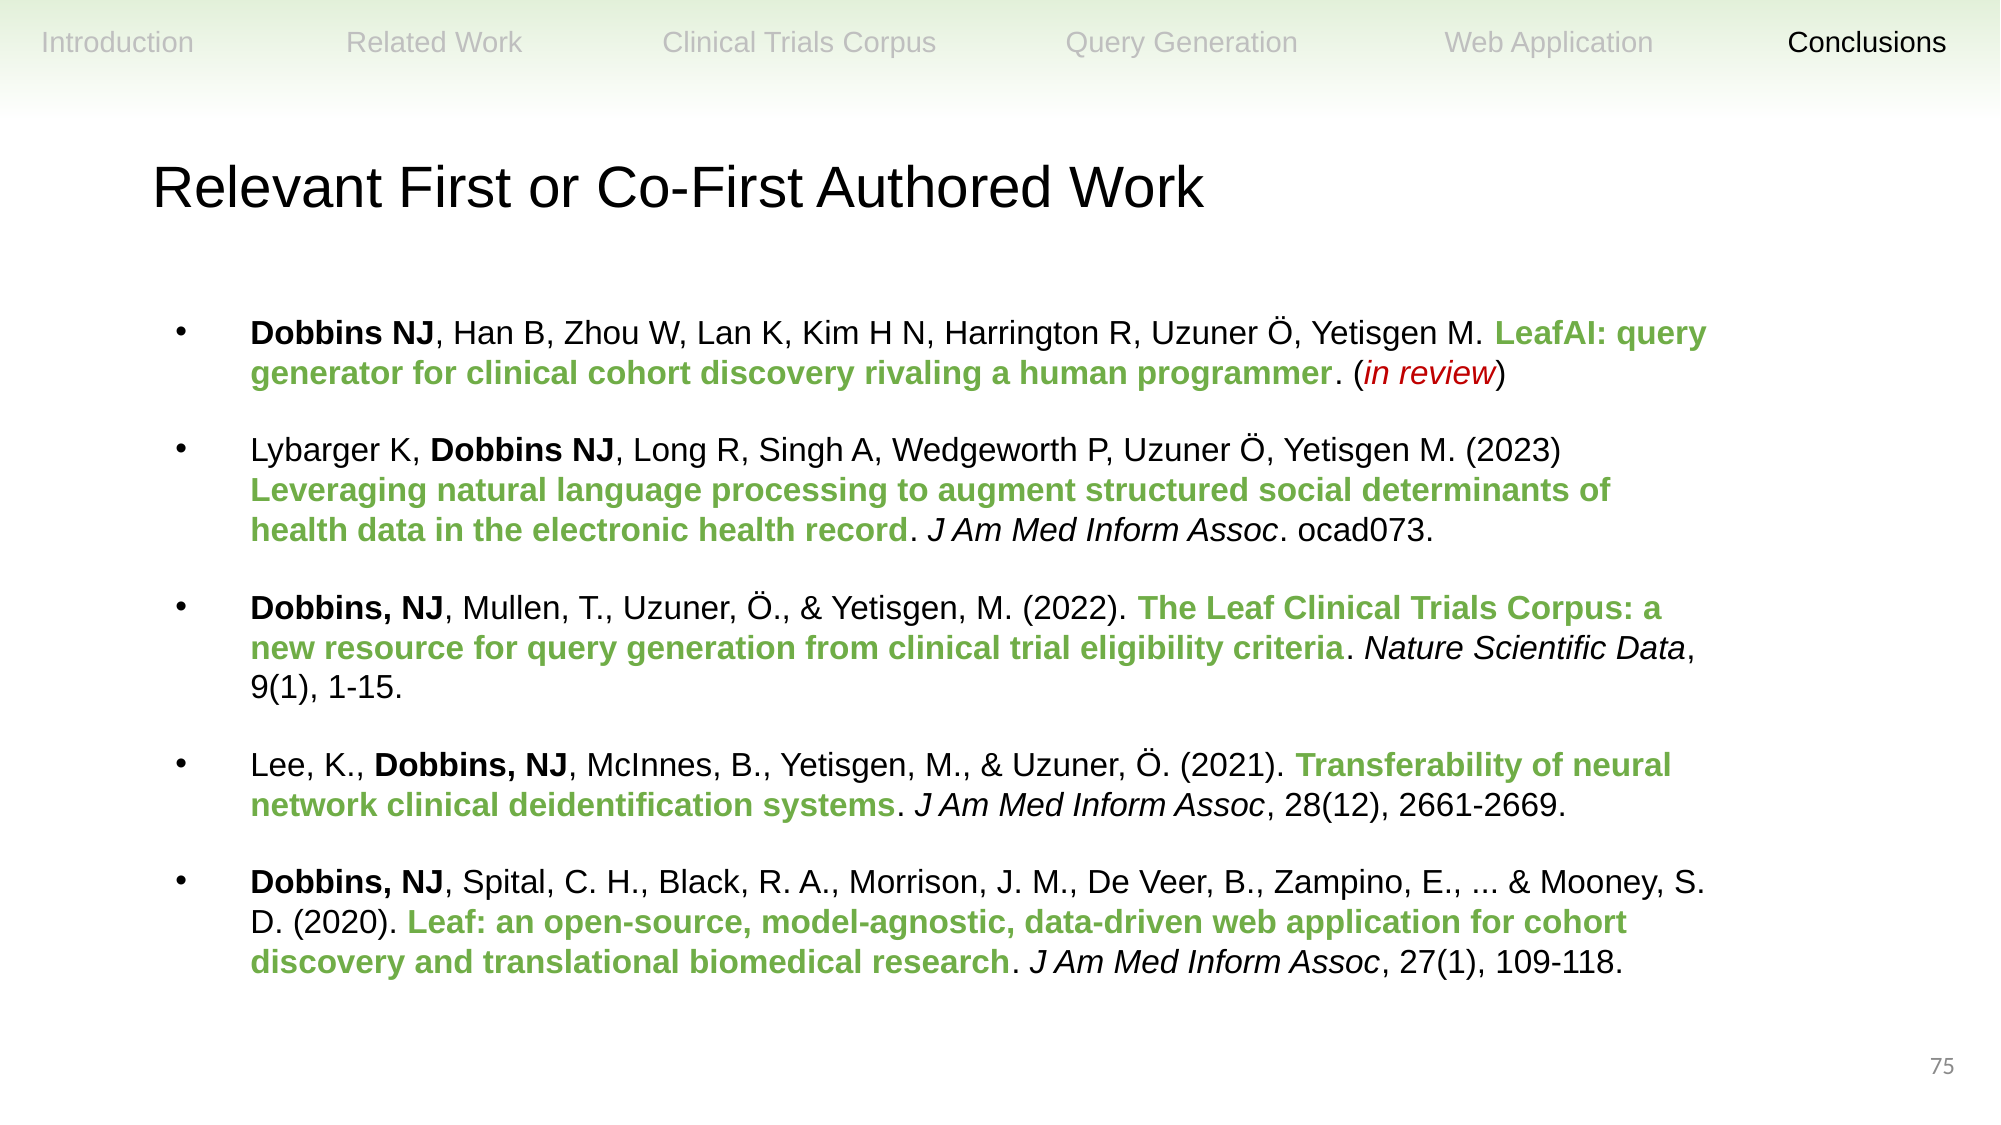

Related Work
Clinical Trials Corpus
Query Generation
Web Application
Conclusions
Introduction
Relevant First or Co-First Authored Work
Dobbins NJ, Han B, Zhou W, Lan K, Kim H N, Harrington R, Uzuner Ö, Yetisgen M. LeafAI: query generator for clinical cohort discovery rivaling a human programmer. (in review)
Lybarger K, Dobbins NJ, Long R, Singh A, Wedgeworth P, Uzuner Ö, Yetisgen M. (2023) Leveraging natural language processing to augment structured social determinants of health data in the electronic health record. J Am Med Inform Assoc. ocad073.
Dobbins, NJ, Mullen, T., Uzuner, Ö., & Yetisgen, M. (2022). The Leaf Clinical Trials Corpus: a new resource for query generation from clinical trial eligibility criteria. Nature Scientific Data, 9(1), 1-15.
Lee, K., Dobbins, NJ, McInnes, B., Yetisgen, M., & Uzuner, Ö. (2021). Transferability of neural network clinical deidentification systems. J Am Med Inform Assoc, 28(12), 2661-2669.
Dobbins, NJ, Spital, C. H., Black, R. A., Morrison, J. M., De Veer, B., Zampino, E., ... & Mooney, S. D. (2020). Leaf: an open-source, model-agnostic, data-driven web application for cohort discovery and translational biomedical research. J Am Med Inform Assoc, 27(1), 109-118.
75